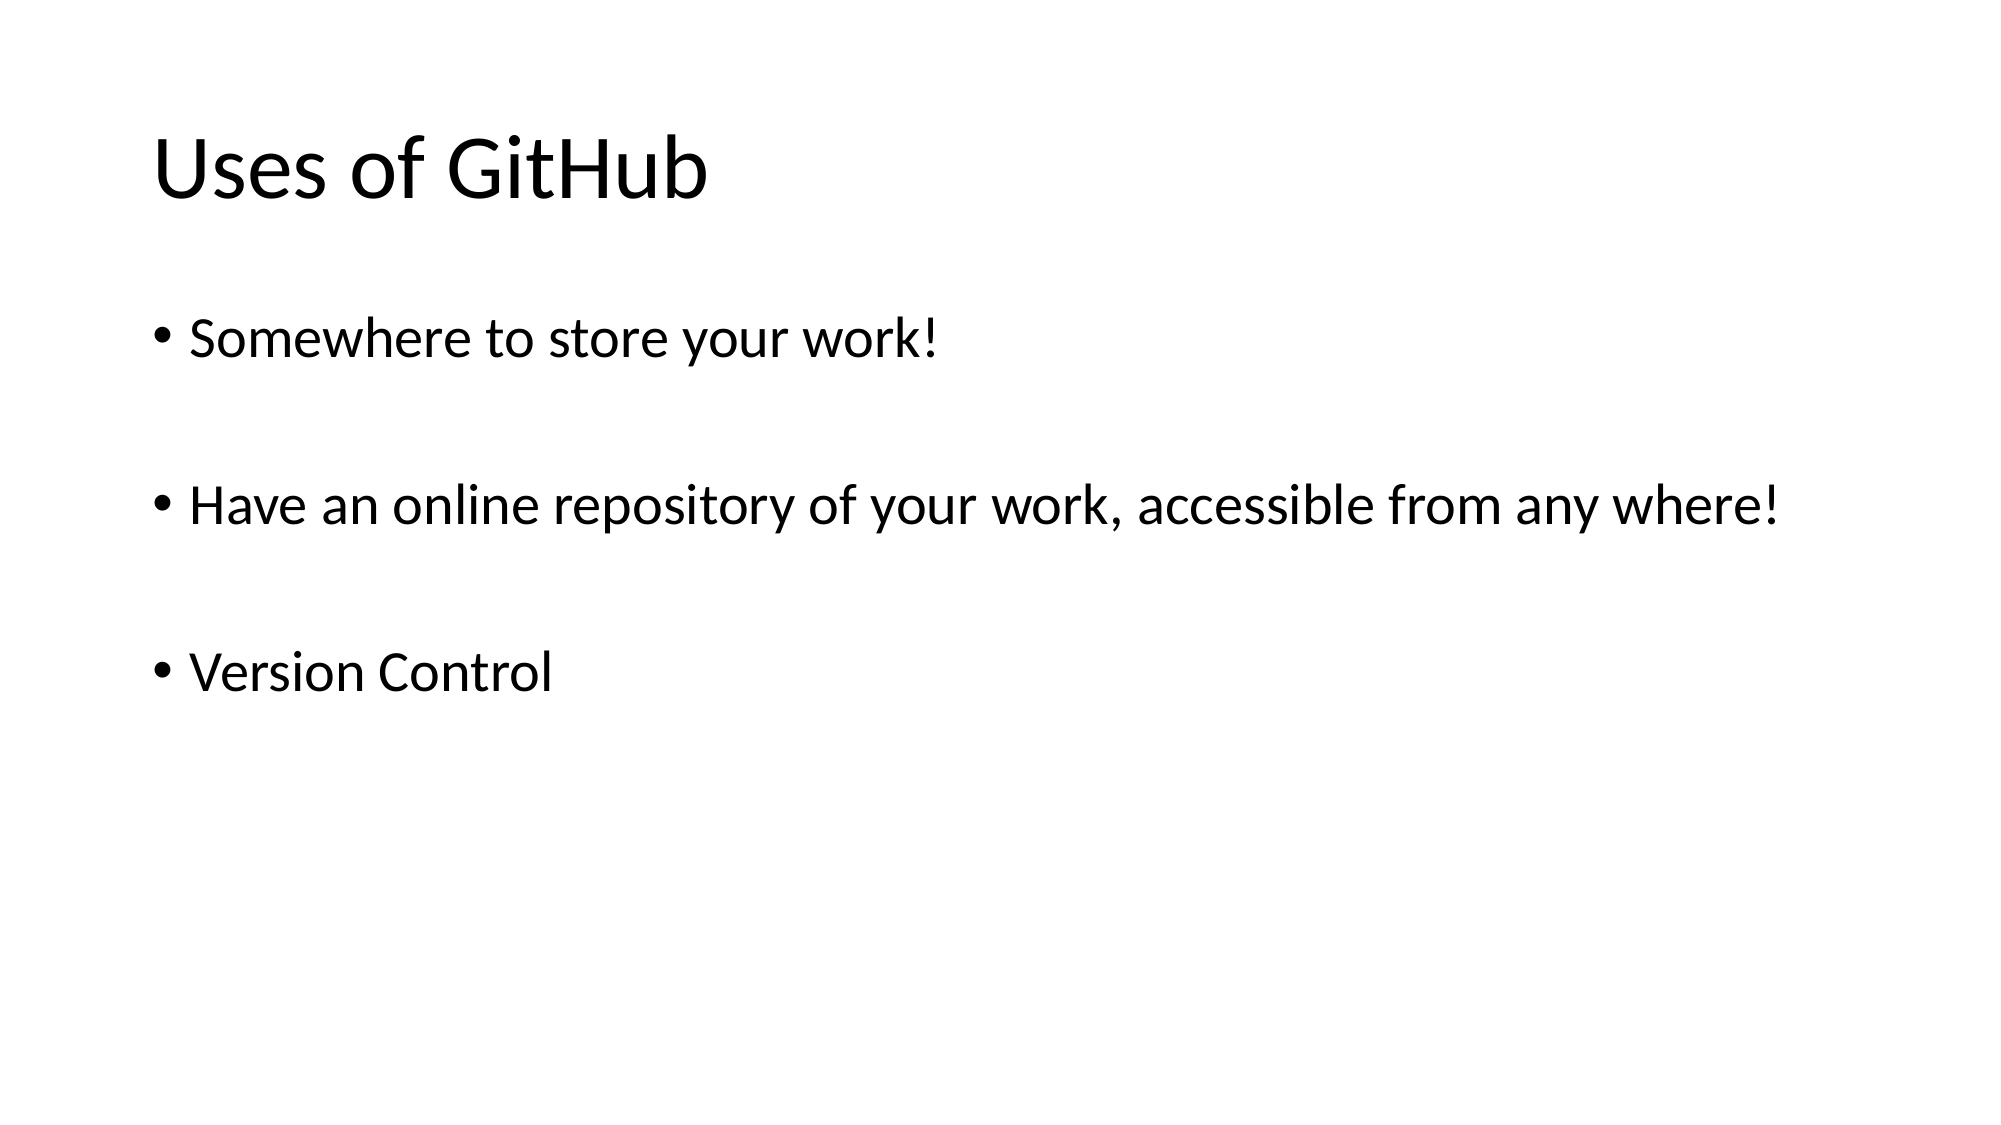

# Uses of GitHub
Somewhere to store your work!

Have an online repository of your work, accessible from any where!

Version Control